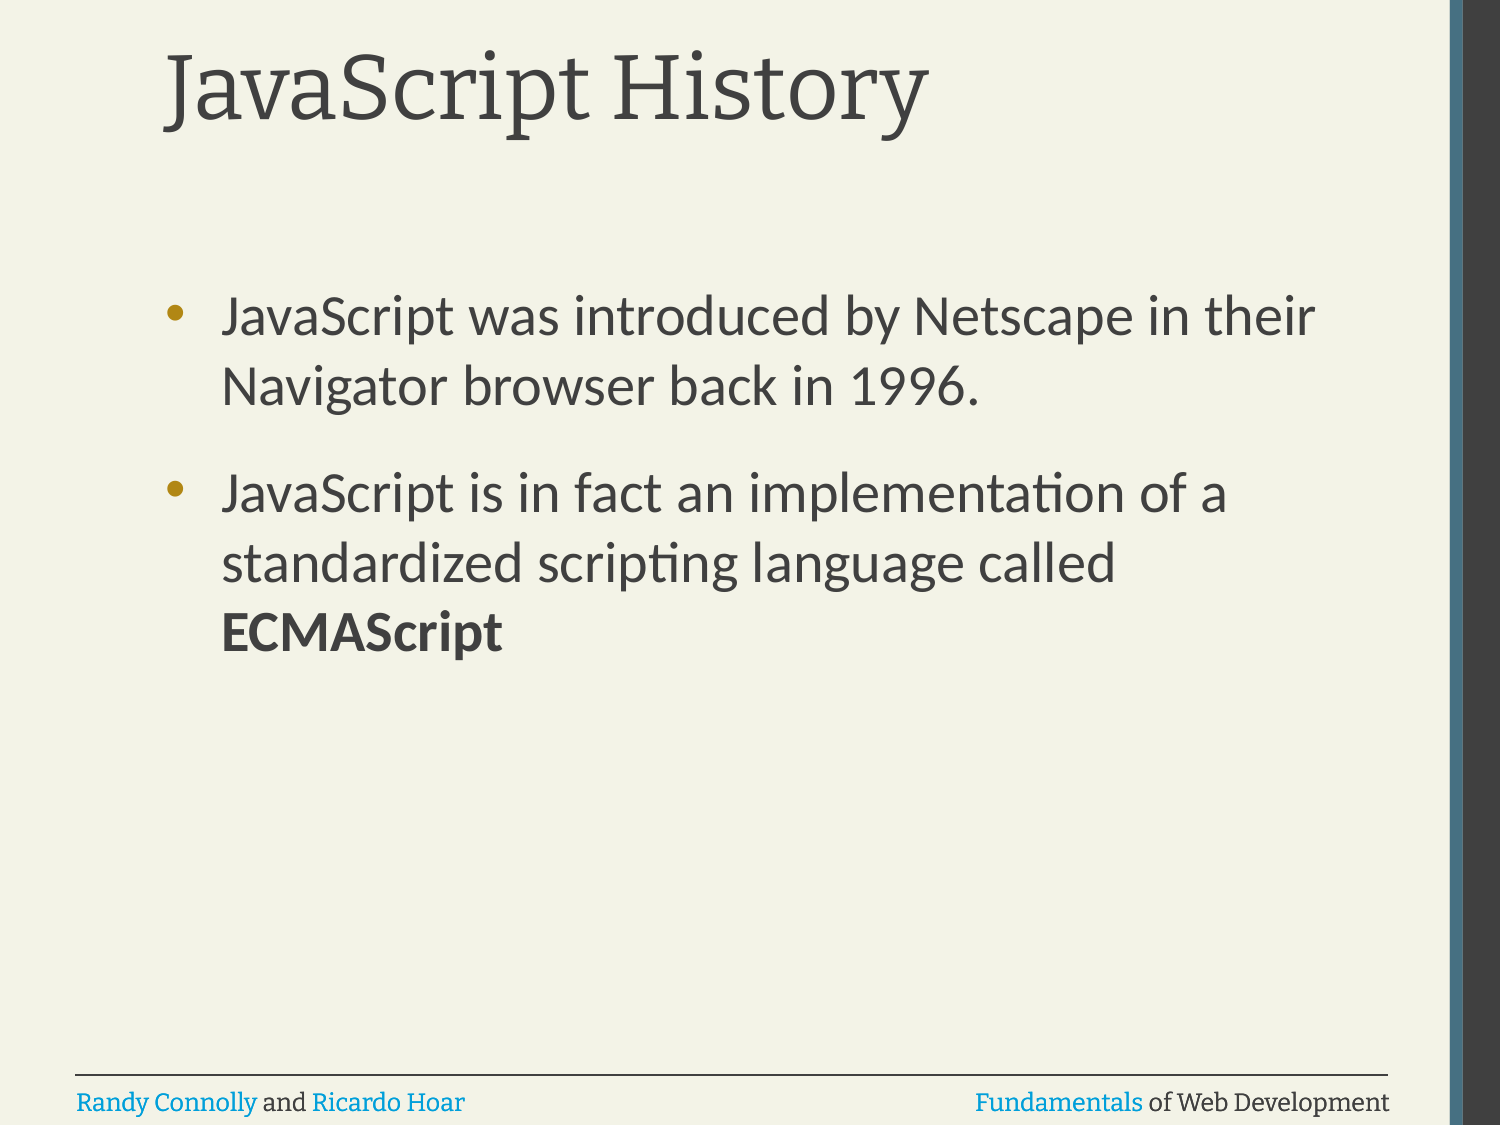

# JavaScript History

JavaScript was introduced by Netscape in their Navigator browser back in 1996.
JavaScript is in fact an implementation of a standardized scripting language called ECMAScript